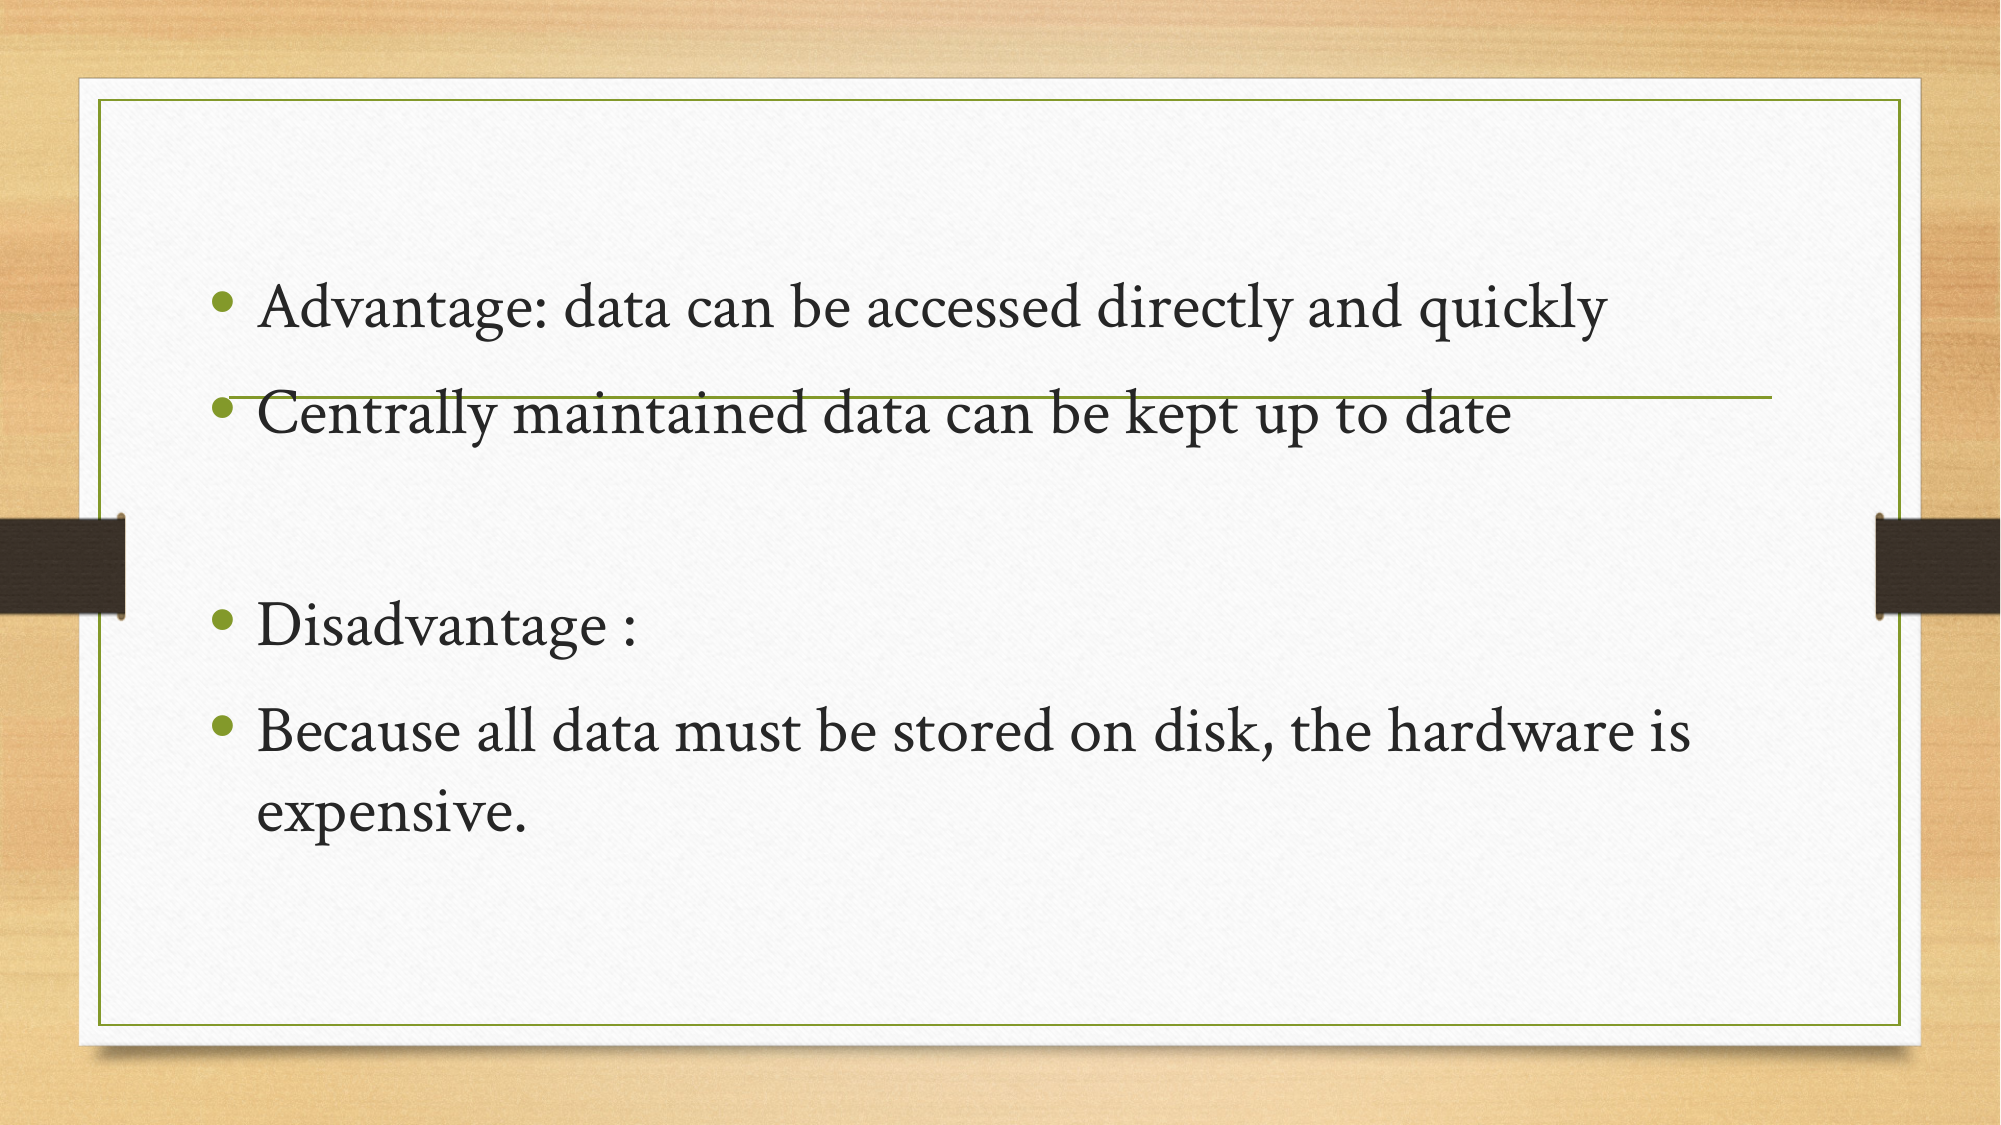

Advantage: data can be accessed directly and quickly
Centrally maintained data can be kept up to date

Disadvantage :
Because all data must be stored on disk, the hardware is expensive.